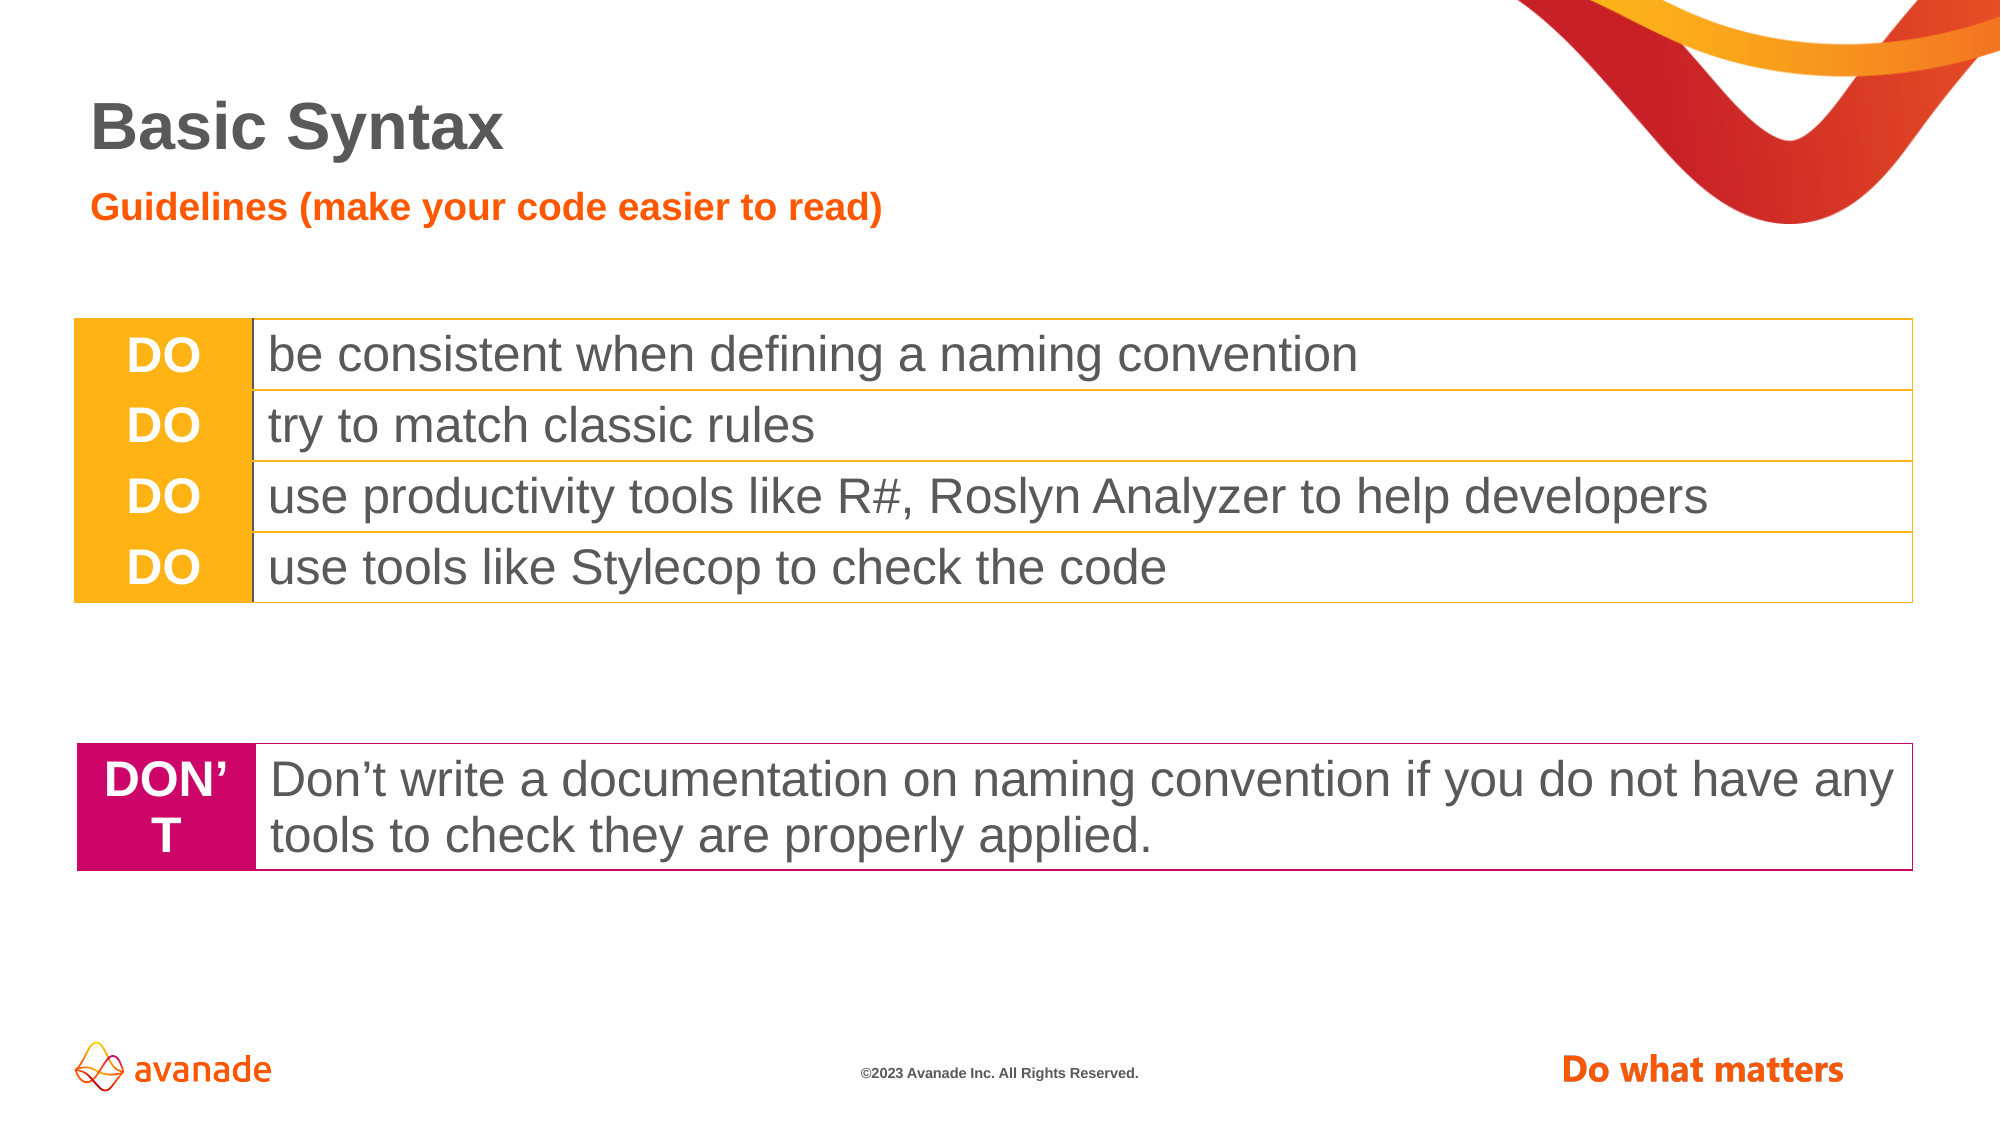

# Basic Syntax
Guidelines (make your code easier to read)
| DO | be consistent when defining a naming convention |
| --- | --- |
| DO | try to match classic rules |
| DO | use productivity tools like R#, Roslyn Analyzer to help developers |
| DO | use tools like Stylecop to check the code |
| DON’T | Don’t write a documentation on naming convention if you do not have any tools to check they are properly applied. |
| --- | --- |